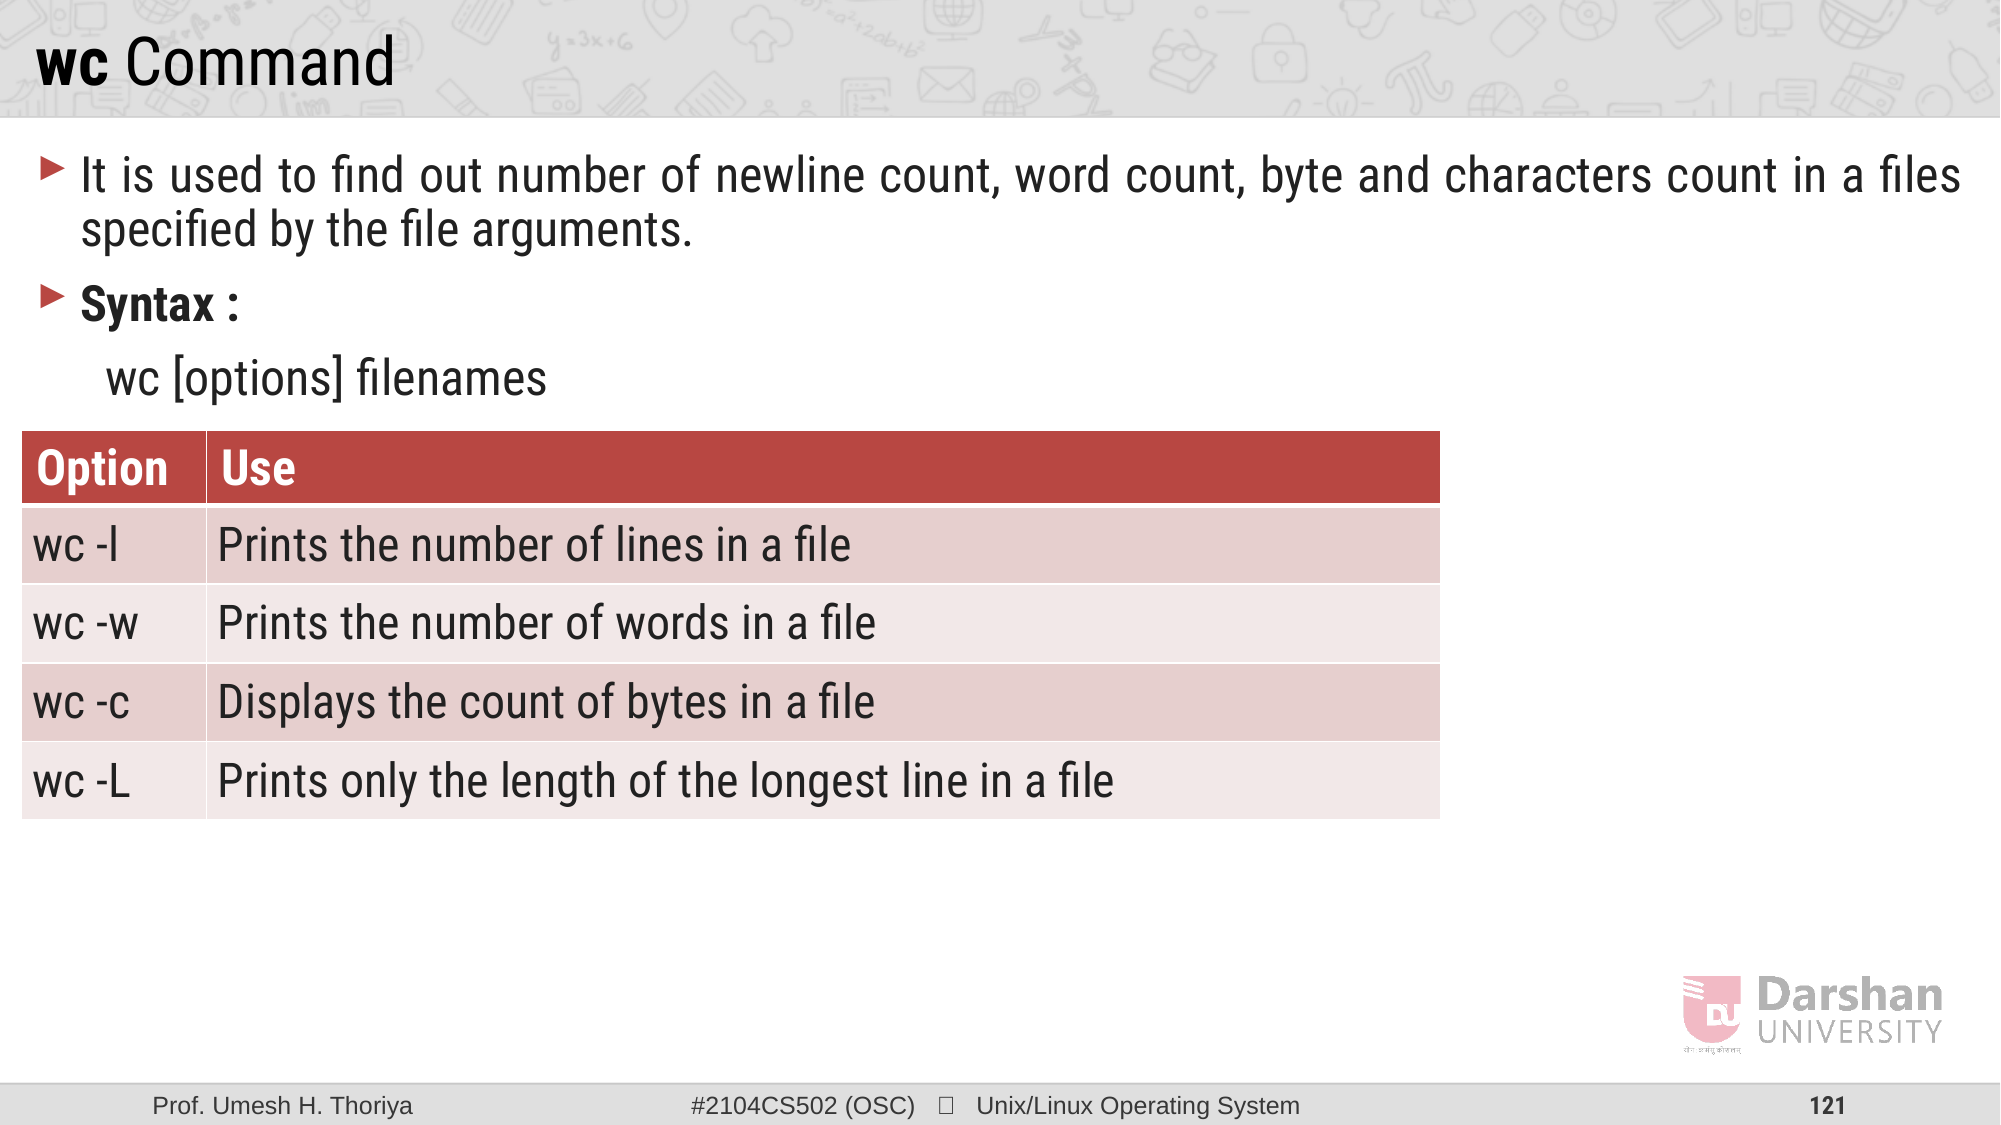

# wc Command
It is used to find out number of newline count, word count, byte and characters count in a files specified by the file arguments.
Syntax :
      wc [options] filenames

| Option | Use |
| --- | --- |
| wc -l | Prints the number of lines in a file |
| wc -w | Prints the number of words in a file |
| wc -c | Displays the count of bytes in a file |
| wc -L | Prints only the length of the longest line in a file |